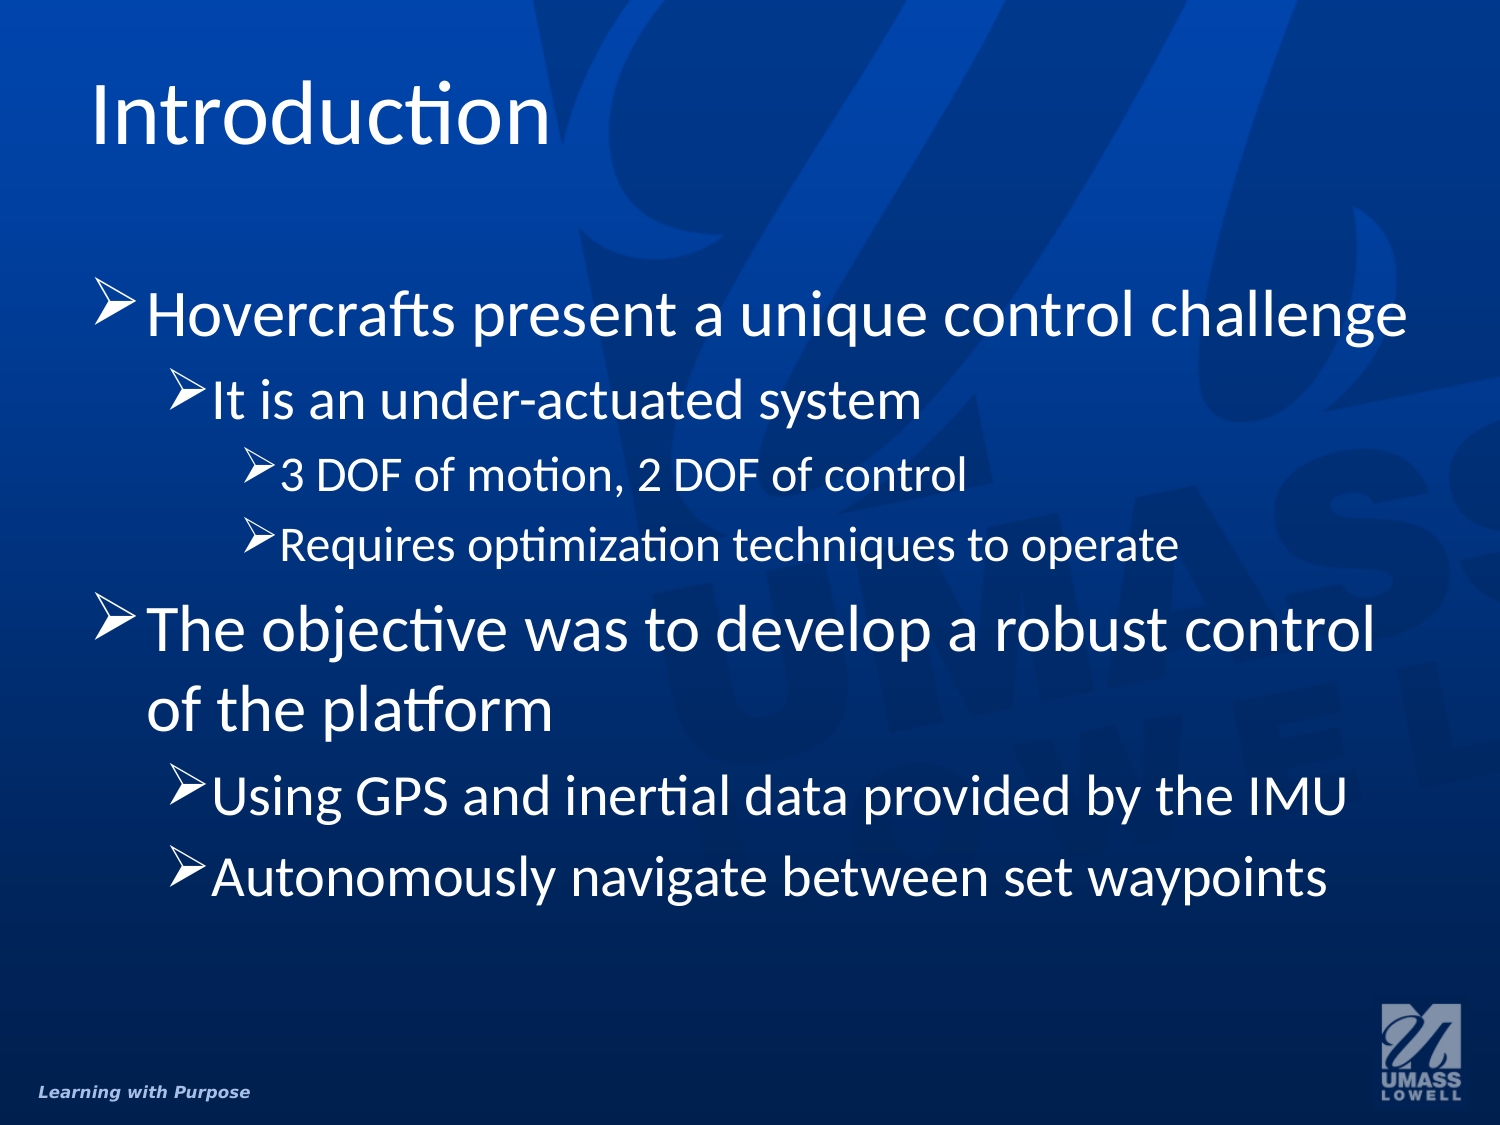

# Introduction
Hovercrafts present a unique control challenge
It is an under-actuated system
3 DOF of motion, 2 DOF of control
Requires optimization techniques to operate
The objective was to develop a robust control of the platform
Using GPS and inertial data provided by the IMU
Autonomously navigate between set waypoints